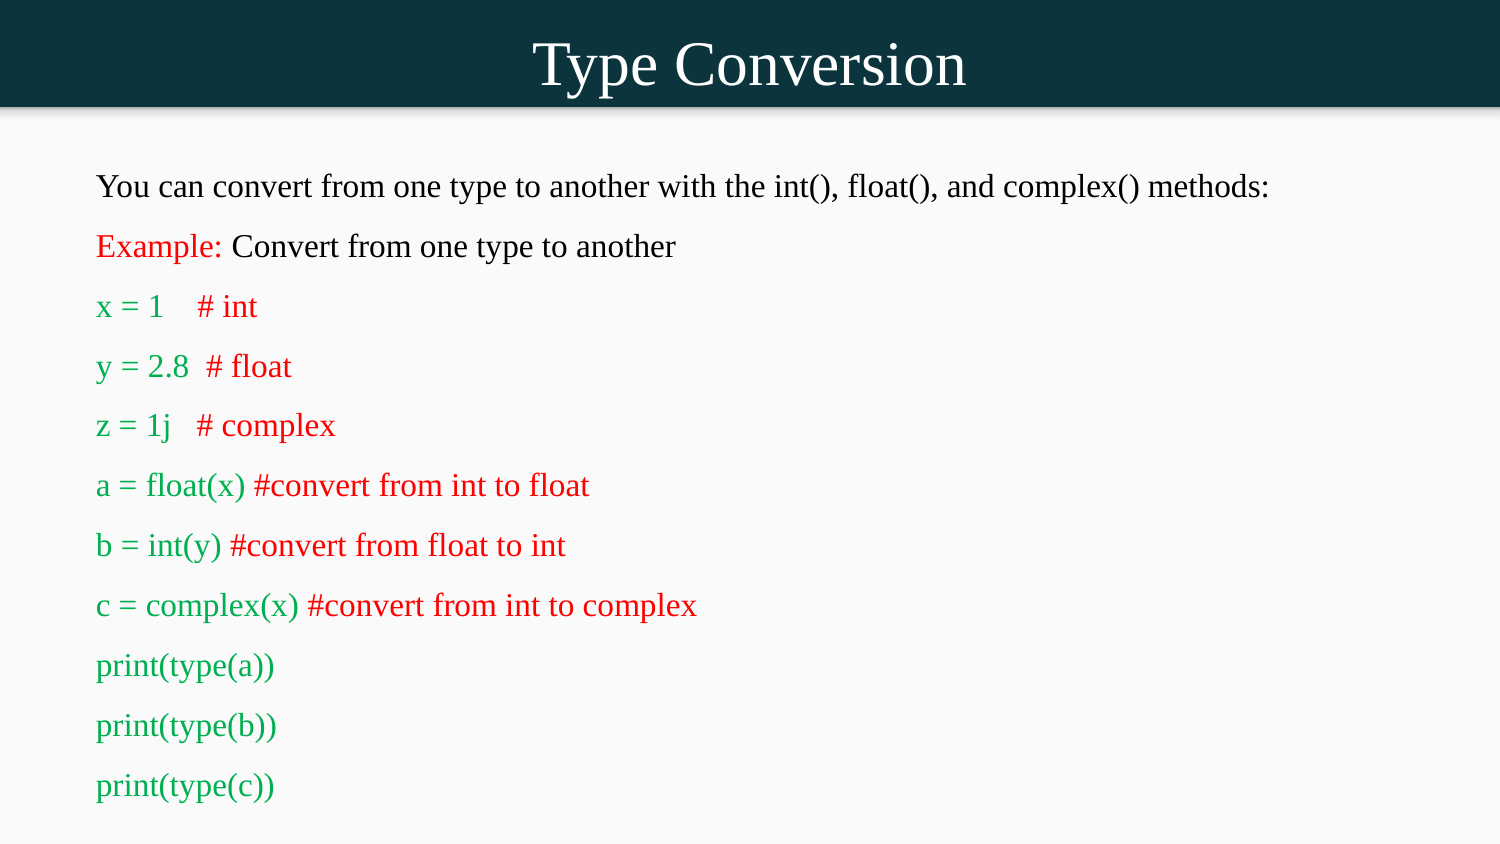

Type Conversion
You can convert from one type to another with the int(), float(), and complex() methods:
Example: Convert from one type to another
x = 1    # int
y = 2.8  # float
z = 1j   # complex
a = float(x) #convert from int to float
b = int(y) #convert from float to int
c = complex(x) #convert from int to complex
print(type(a))
print(type(b))
print(type(c))